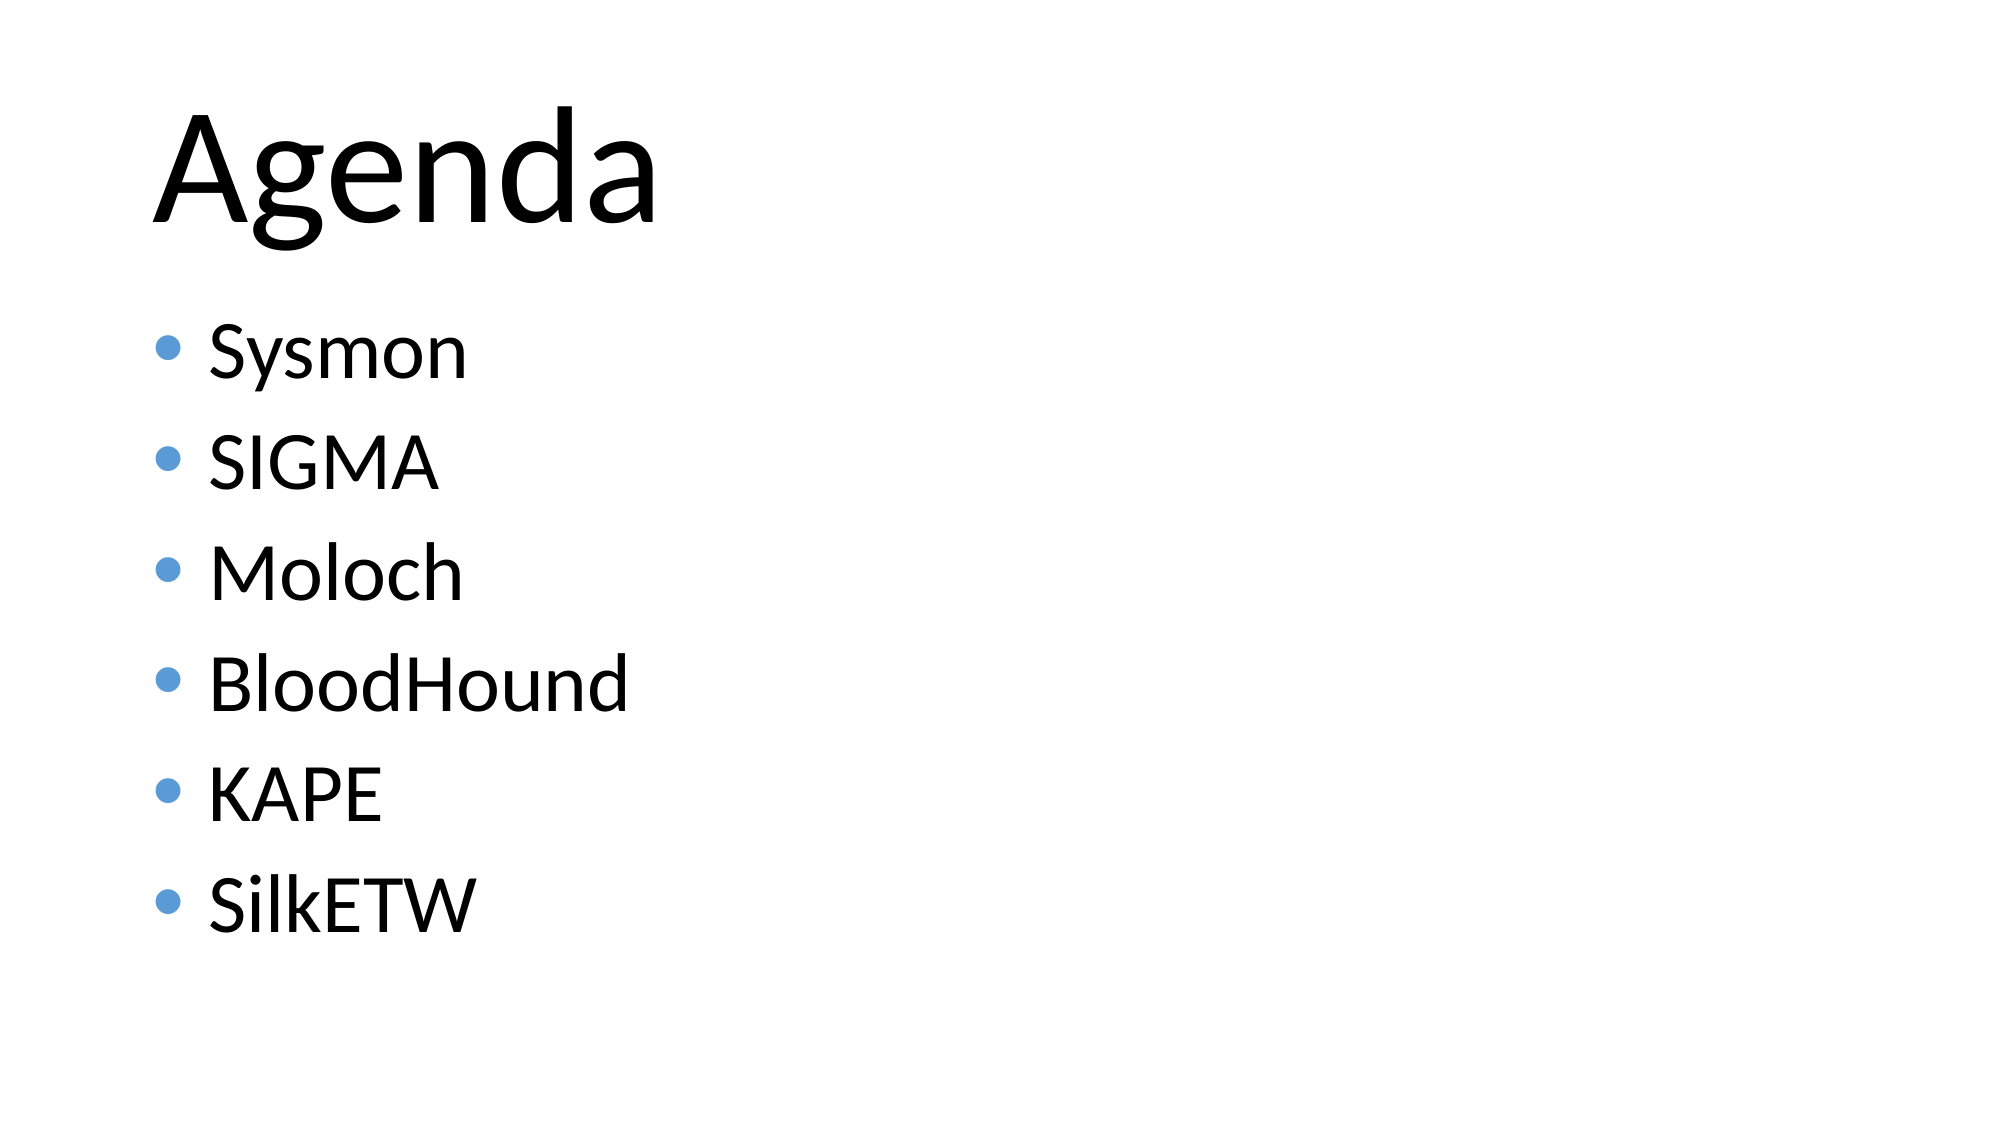

# Agenda
 Sysmon
 SIGMA
 Moloch
 BloodHound
 KAPE
 SilkETW